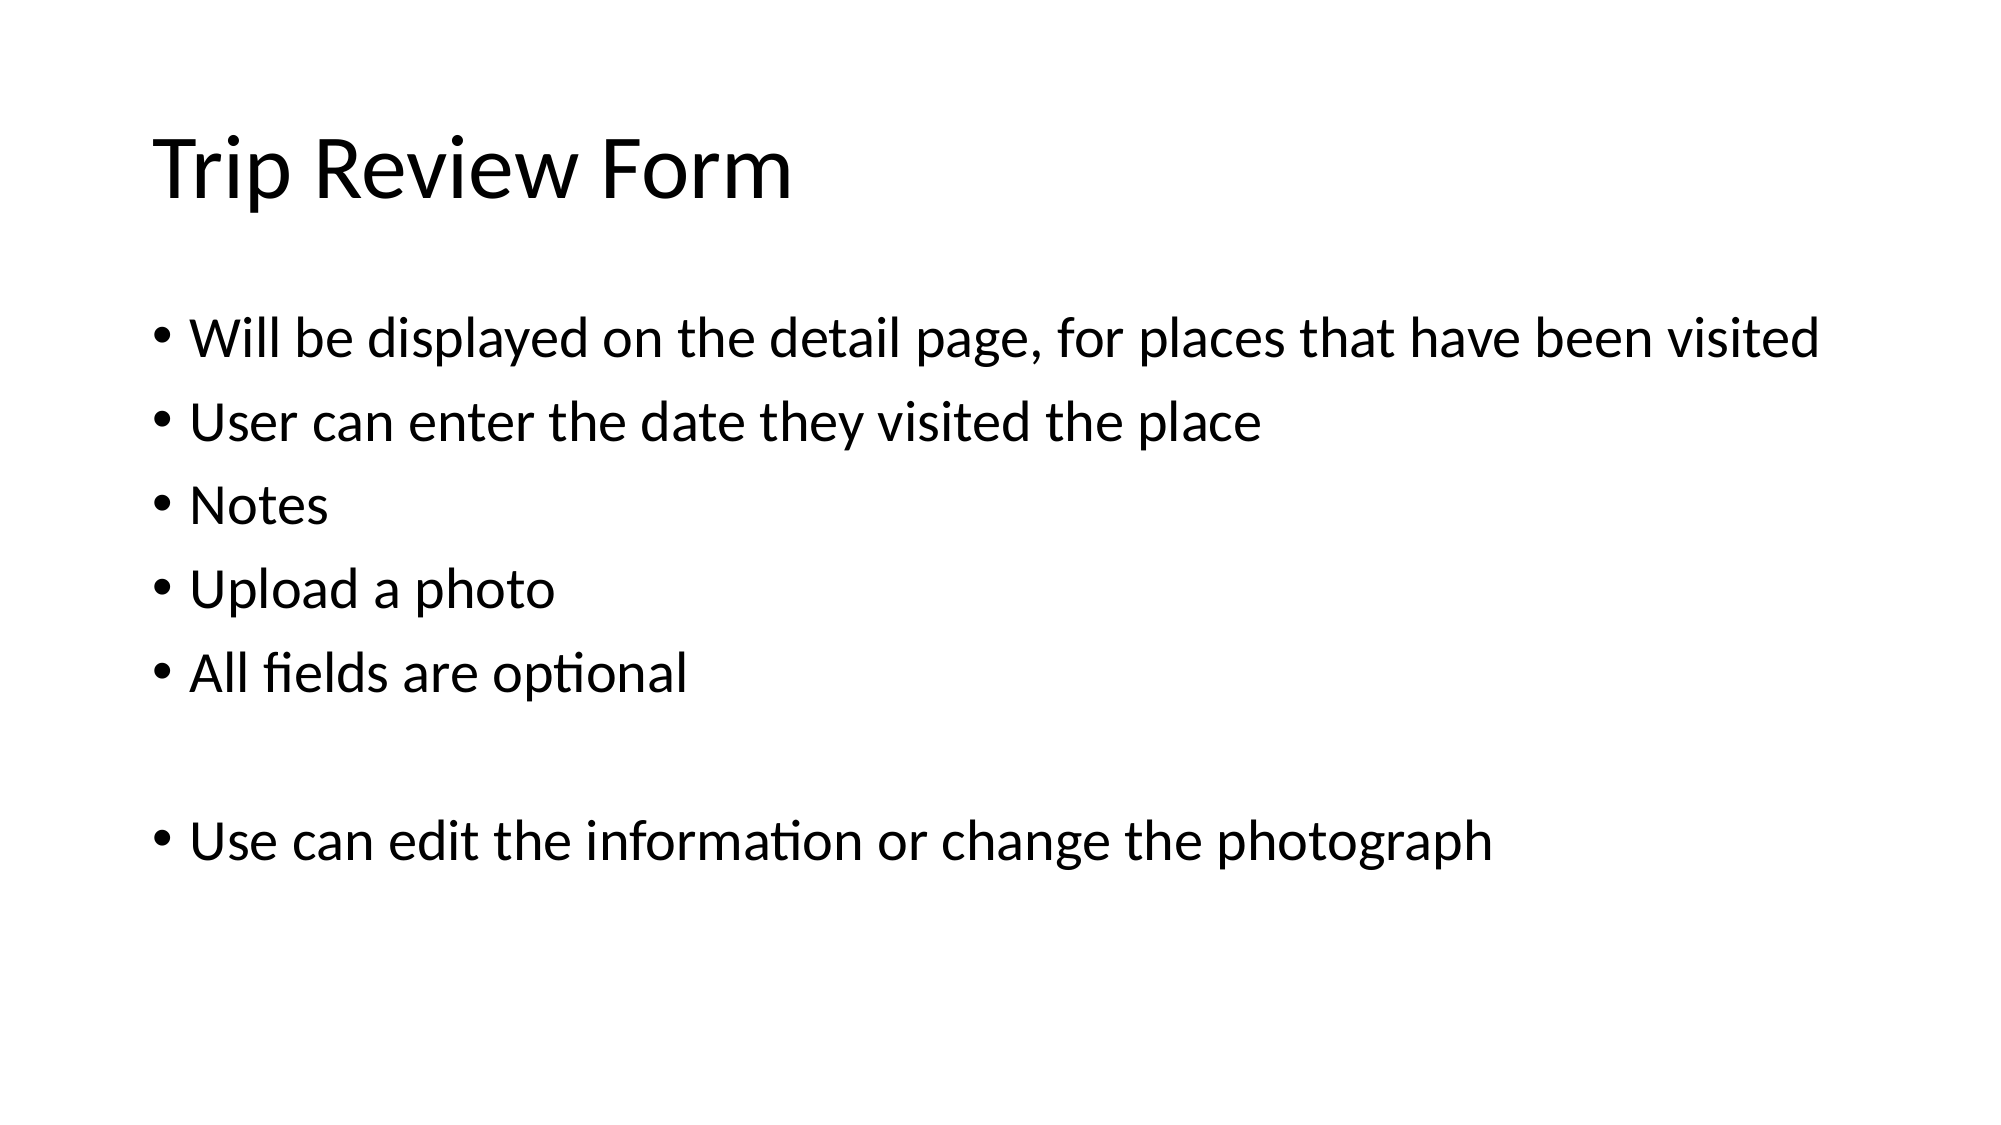

# Trip Review Form
Will be displayed on the detail page, for places that have been visited
User can enter the date they visited the place
Notes
Upload a photo
All fields are optional

Use can edit the information or change the photograph